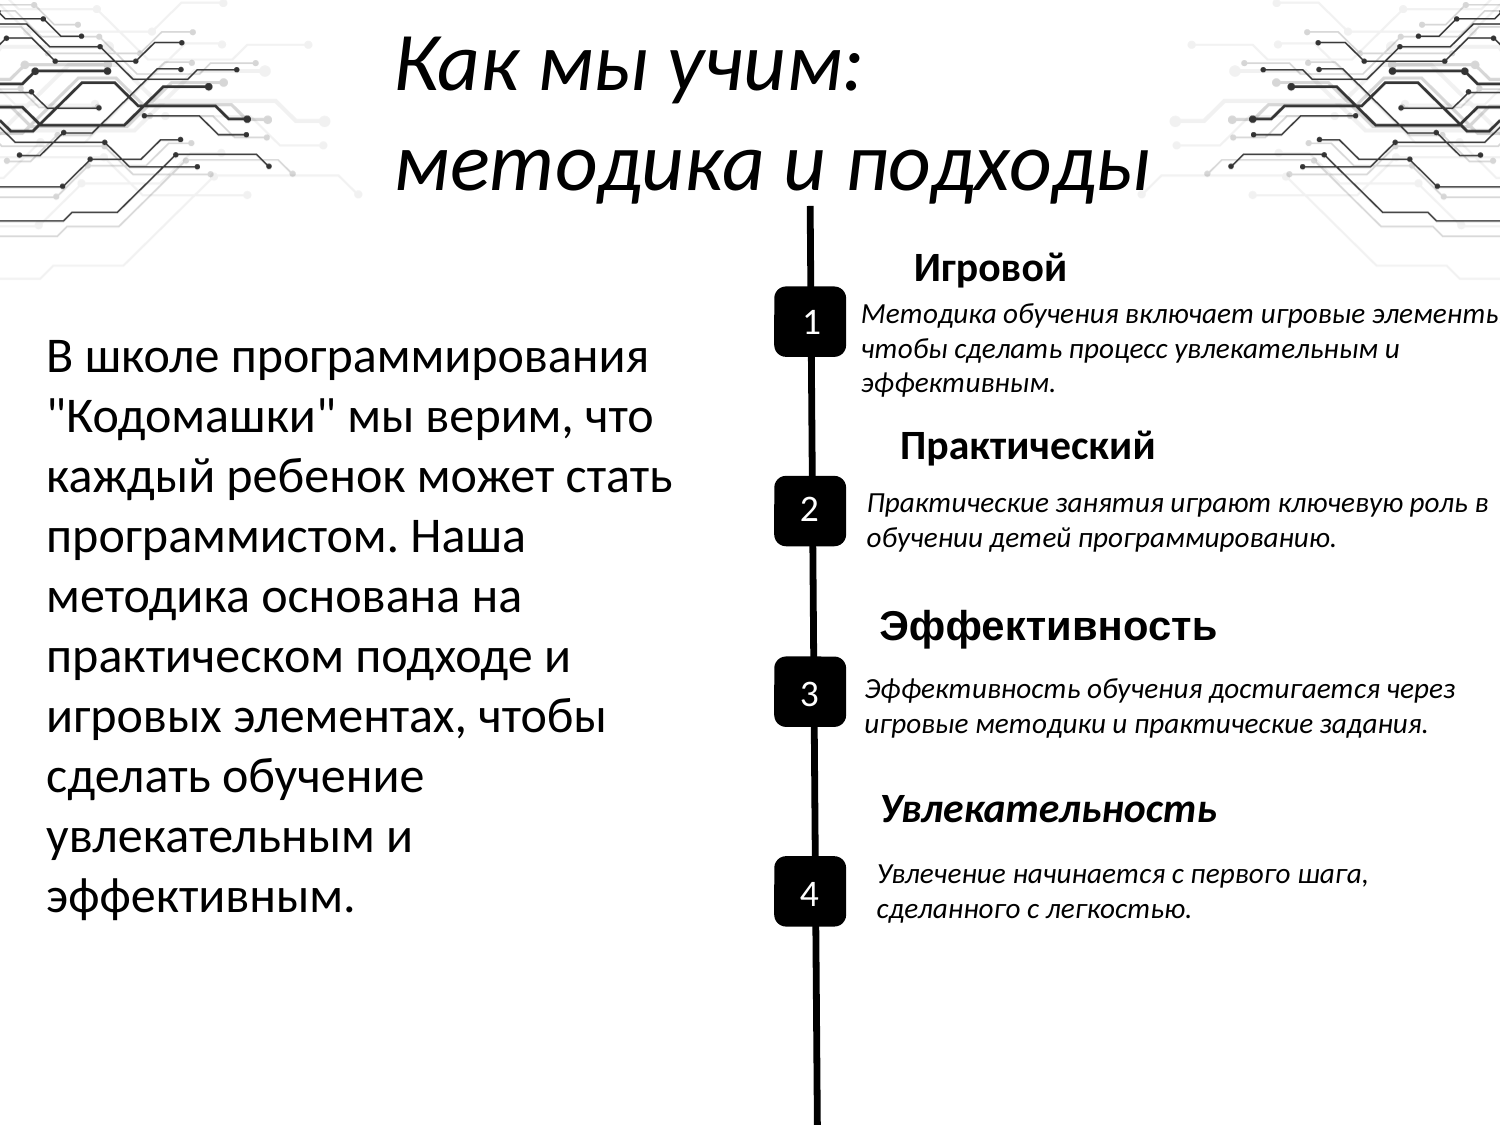

Как мы учим: методика и подходы
Игровой

Методика обучения включает игровые элементы, чтобы сделать процесс увлекательным и эффективным.
1
В школе программирования "Кодомашки" мы верим, что каждый ребенок может стать программистом. Наша методика основана на практическом подходе и игровых элементах, чтобы сделать обучение увлекательным и эффективным.
Практический

Практические занятия играют ключевую роль в обучении детей программированию.
2
Эффективность

3
Эффективность обучения достигается через игровые методики и практические задания.
Увлекательность
Увлечение начинается с первого шага, сделанного с легкостью.

4